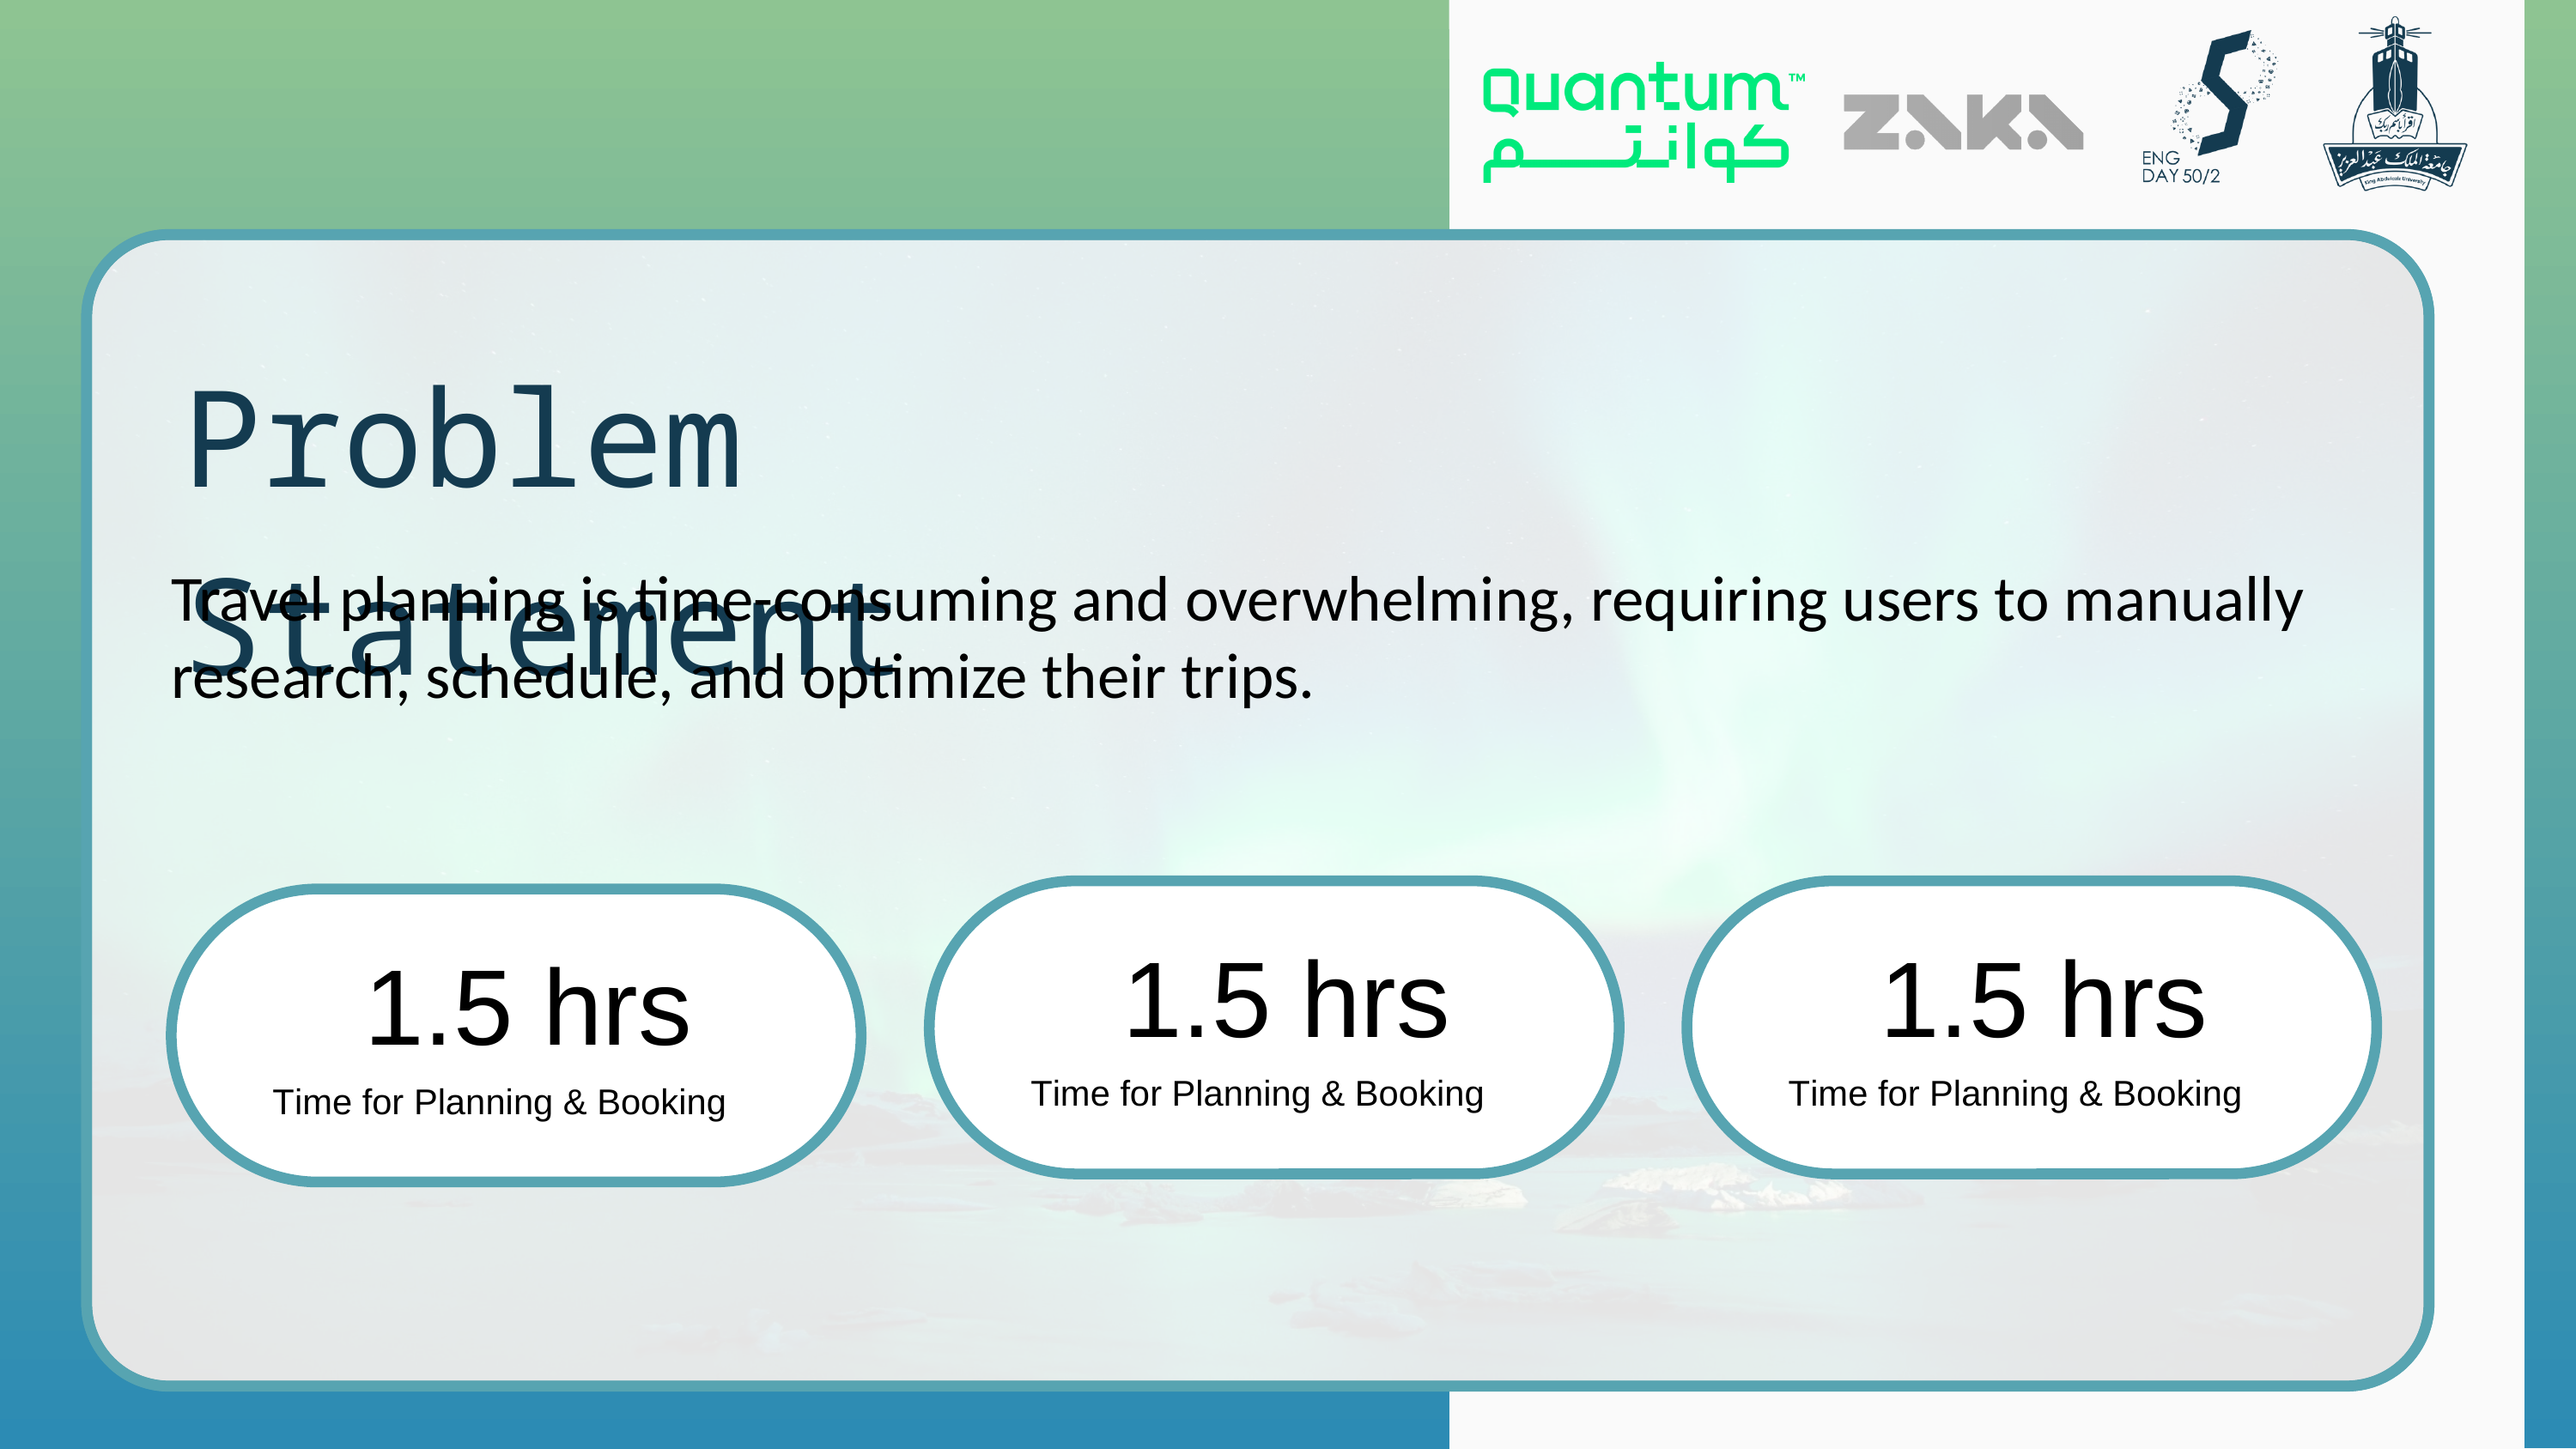

Problem Statement
Travel planning is time-consuming and overwhelming, requiring users to manually research, schedule, and optimize their trips.

1.5 hrs
1.5 hrs
1.5 hrs
Time for Planning & Booking
Time for Planning & Booking
Time for Planning & Booking